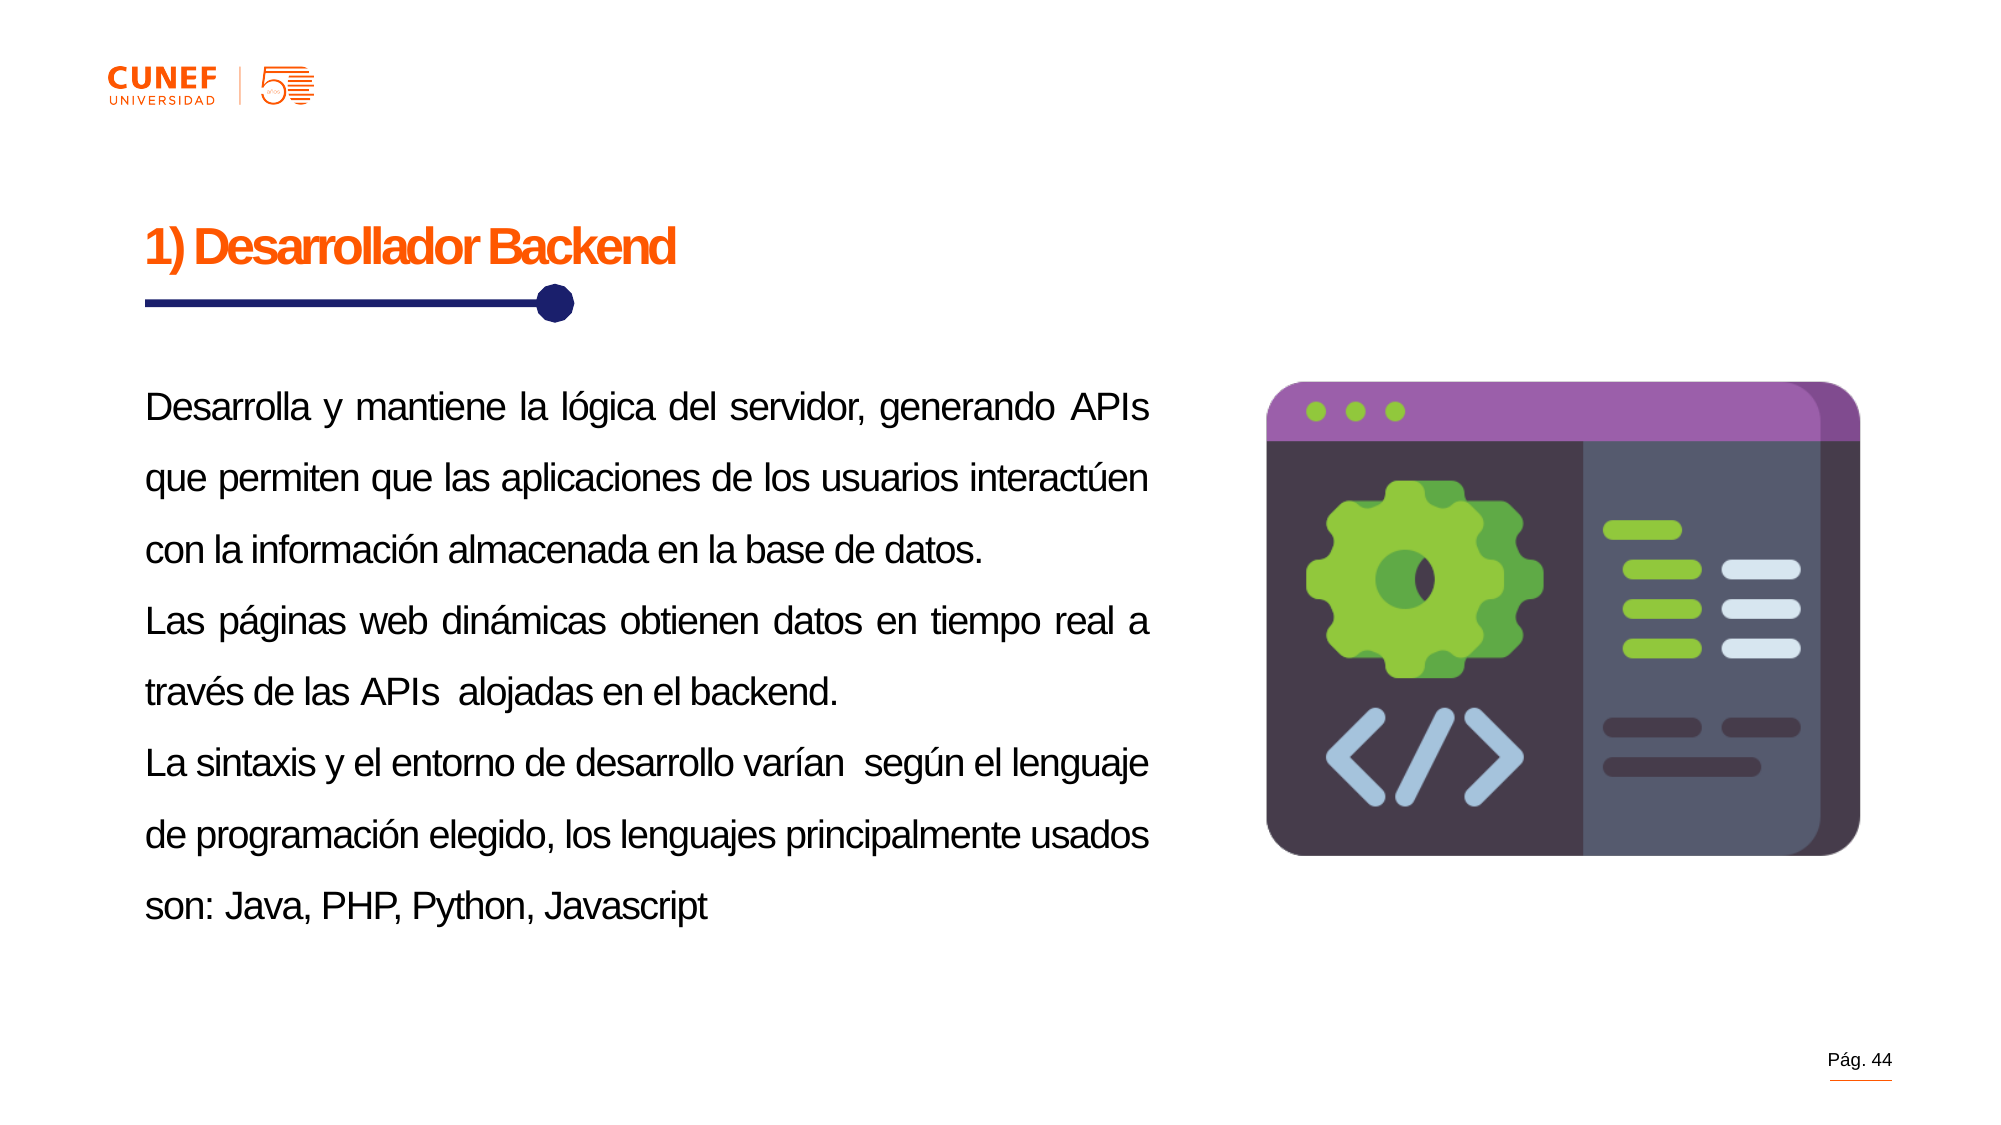

1) Desarrollador Backend

Desarrolla y mantiene la lógica del servidor, generando APIs que permiten que las aplicaciones de los usuarios interactúen con la información almacenada en la base de datos.
Las páginas web dinámicas obtienen datos en tiempo real a través de las APIs  alojadas en el backend.
La sintaxis y el entorno de desarrollo varían  según el lenguaje de programación elegido, los lenguajes principalmente usados son: Java, PHP, Python, Javascript